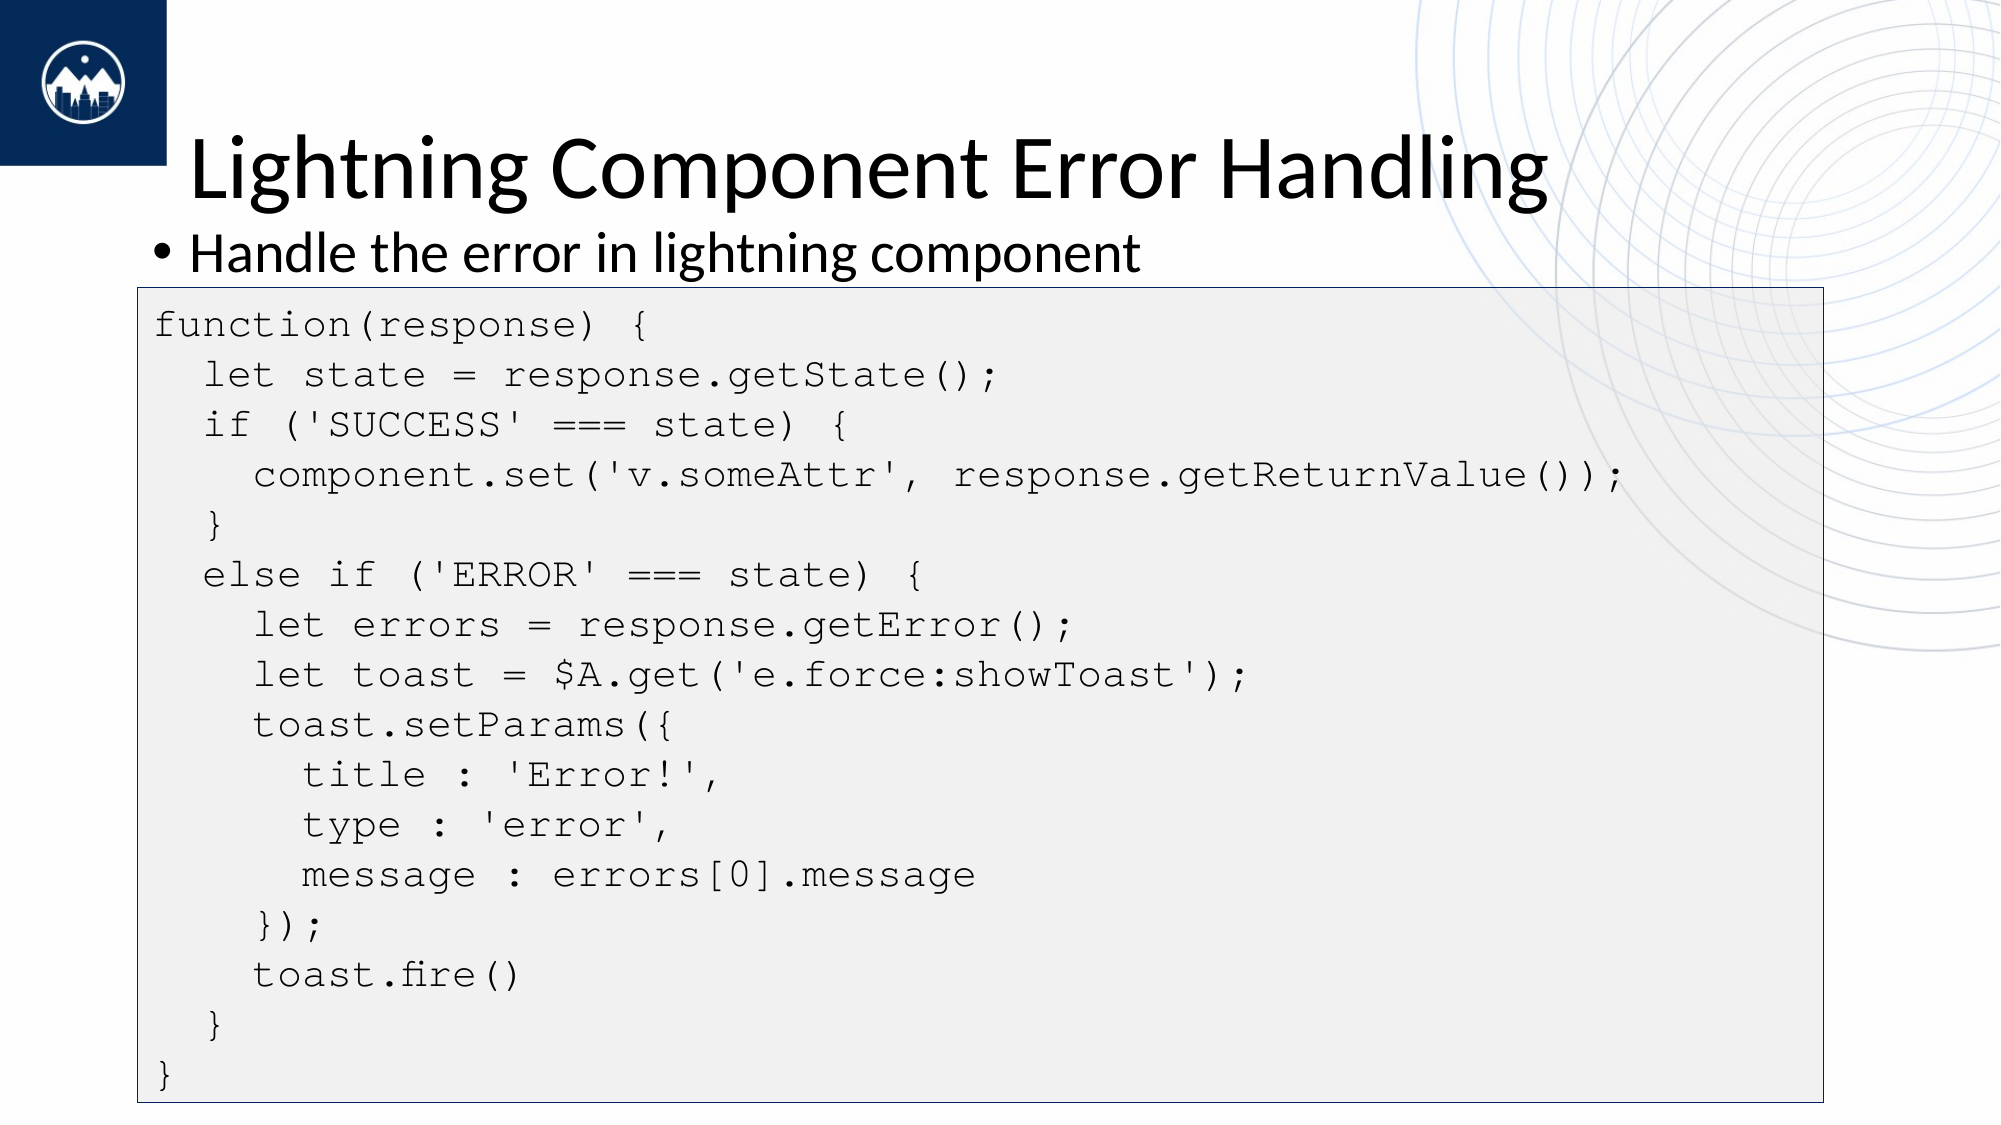

# Lightning Component Error Handling
Handle the error in lightning component
function(response) {
  let state = response.getState();
  if ('SUCCESS' === state) {
    component.set('v.someAttr', response.getReturnValue());
  }
  else if ('ERROR' === state) {
    let errors = response.getError();
    let toast = $A.get('e.force:showToast');
    toast.setParams({
      title : 'Error!',
      type : 'error',
      message : errors[0].message
    });
    toast.fire()
  }
}